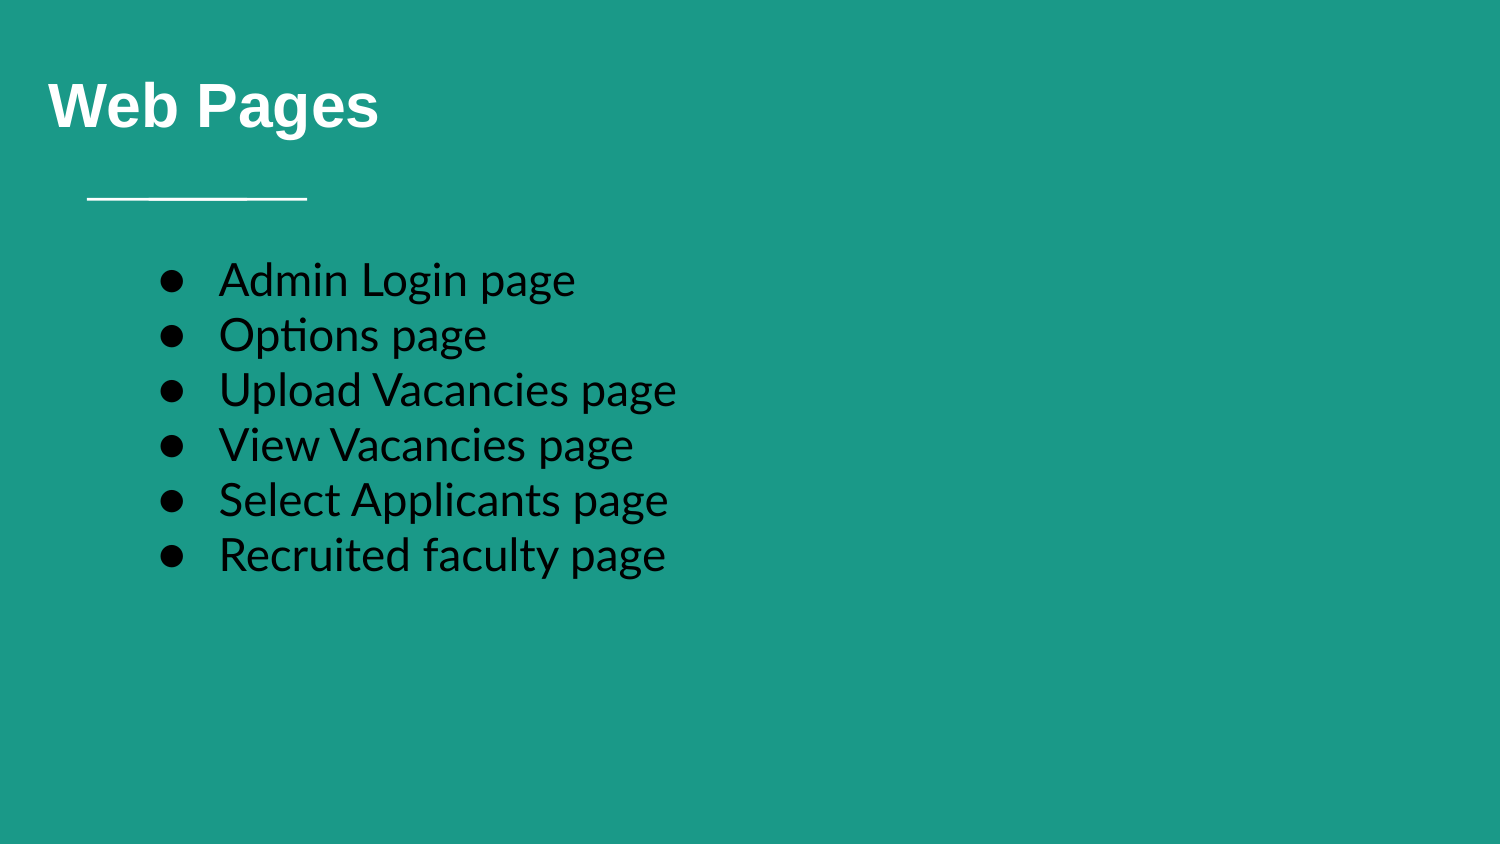

# Web Pages
Admin Login page
Options page
Upload Vacancies page
View Vacancies page
Select Applicants page
Recruited faculty page